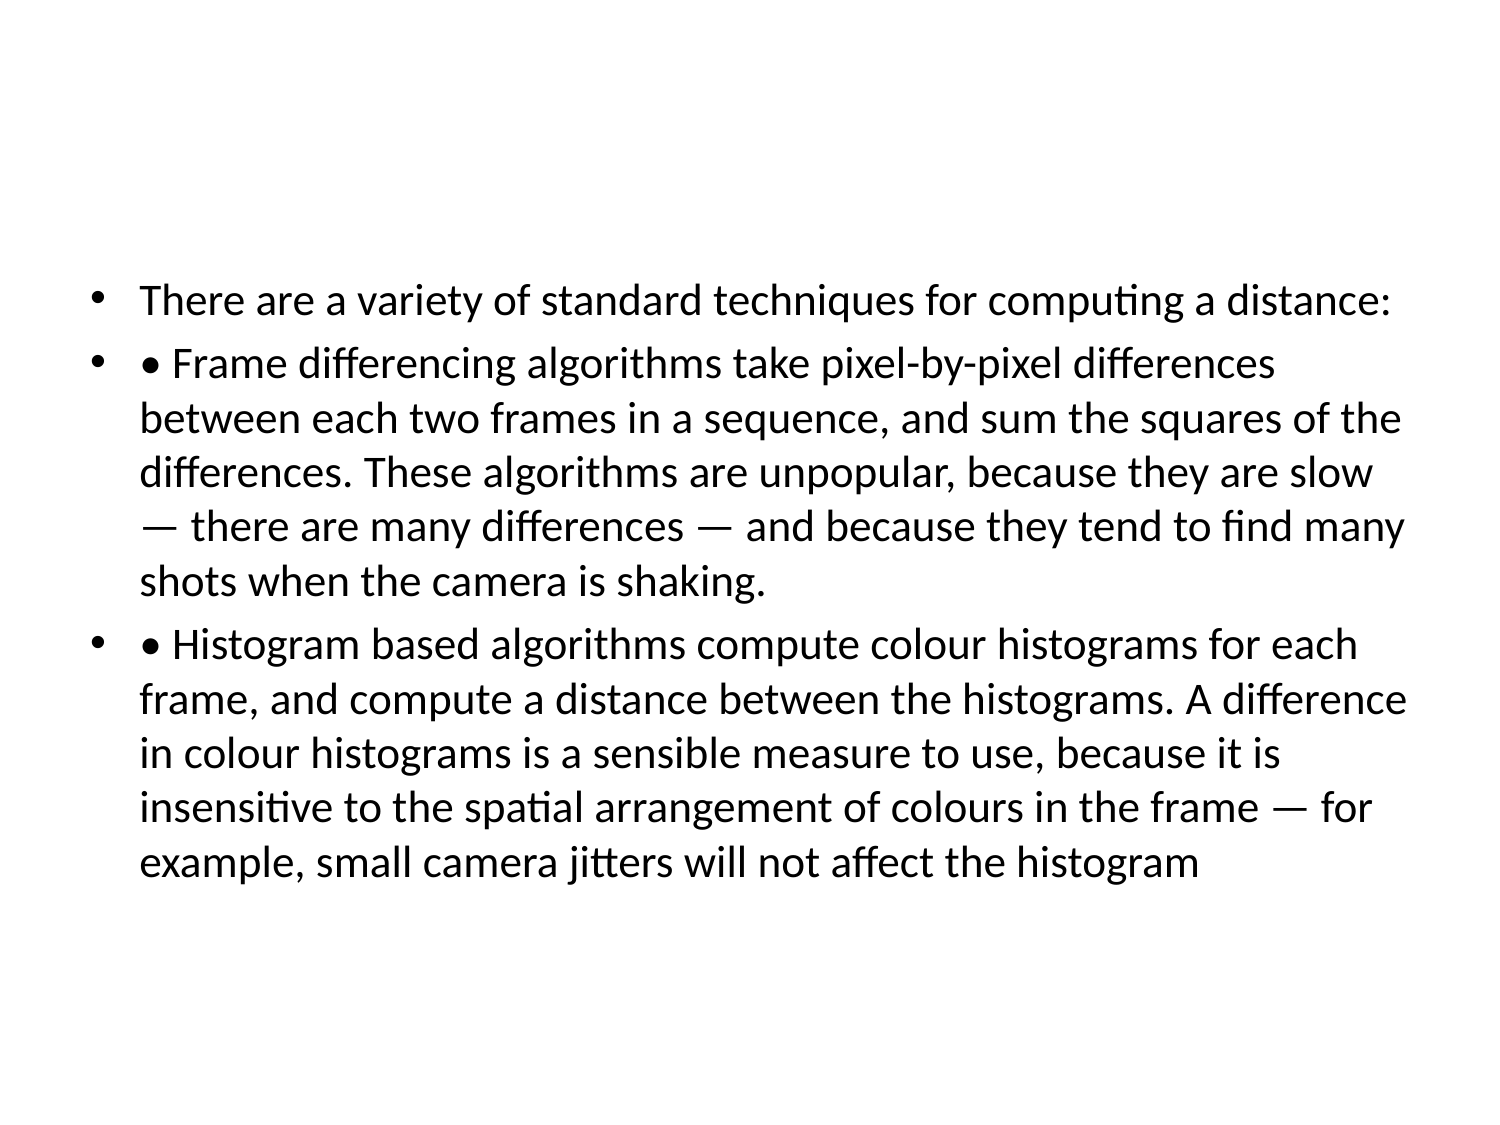

#
There are a variety of standard techniques for computing a distance:
• Frame differencing algorithms take pixel-by-pixel differences between each two frames in a sequence, and sum the squares of the differences. These algorithms are unpopular, because they are slow — there are many differences — and because they tend to find many shots when the camera is shaking.
• Histogram based algorithms compute colour histograms for each frame, and compute a distance between the histograms. A difference in colour histograms is a sensible measure to use, because it is insensitive to the spatial arrangement of colours in the frame — for example, small camera jitters will not affect the histogram